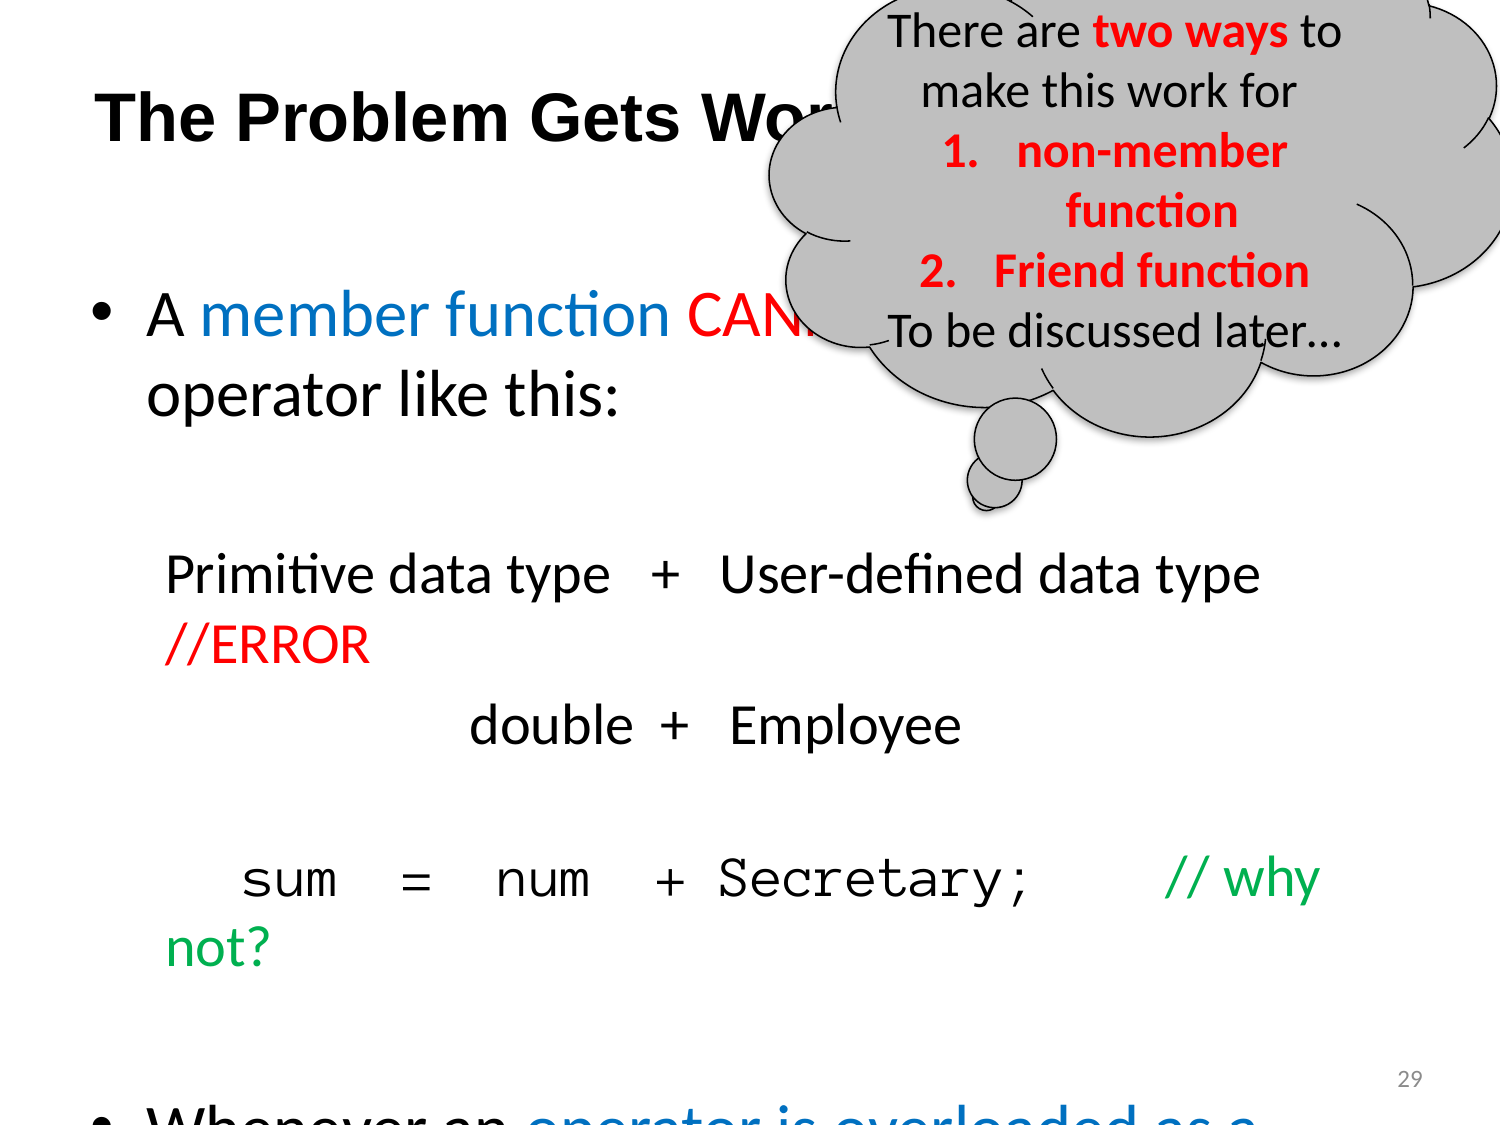

There are two ways to make this work for
non-member function
Friend function
To be discussed later…
# The Problem Gets Worse
A member function CANNOT overload an operator like this:

Primitive data type   +   User-defined data type //ERROR
                       double  +   Employee
      sum  =  num  + Secretary;    // why not?

Whenever an operator is overloaded as a member function. The left operand must be of that SAME class.

Here the left operand is a double, we cannot create an overloaded function in the double class

29